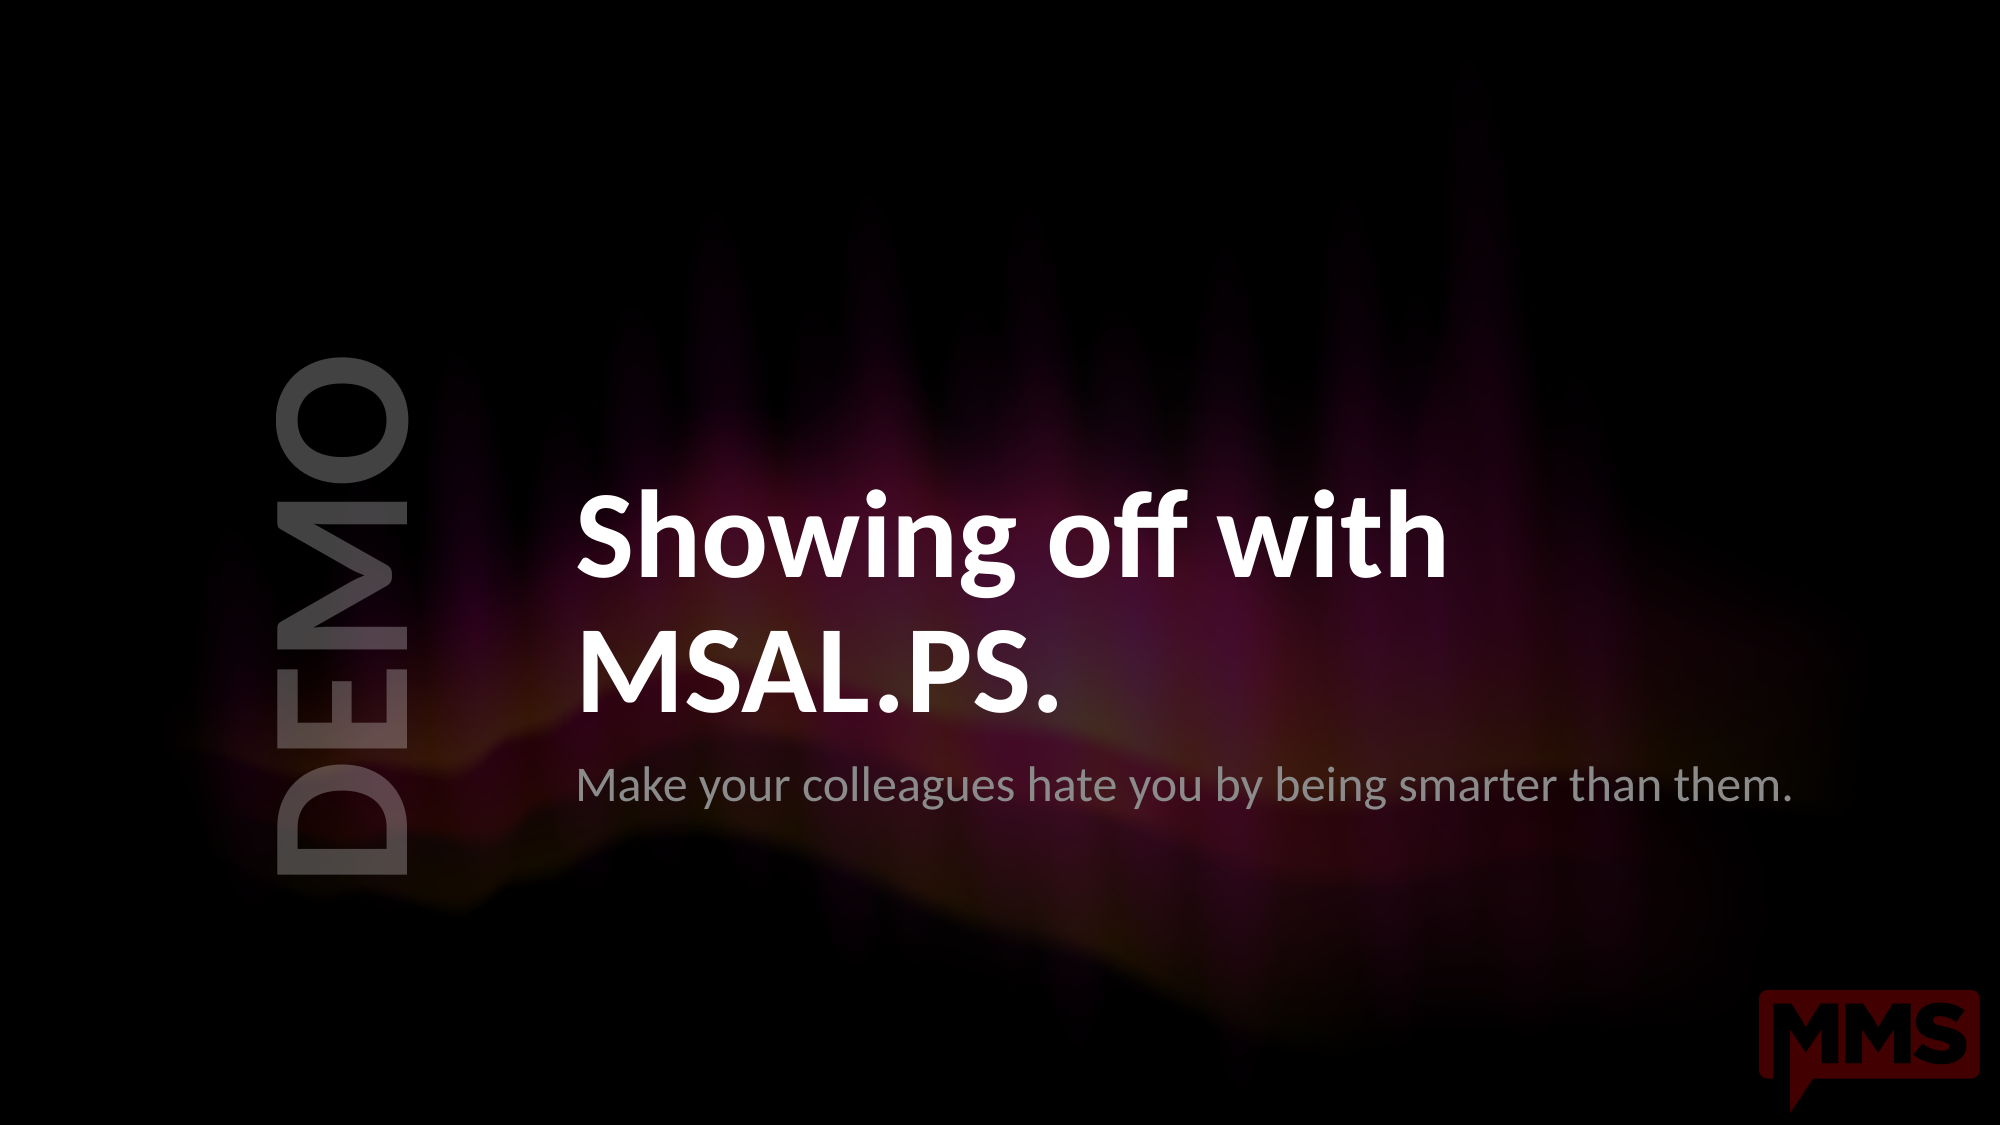

# Showing off with MSAL.PS.
Make your colleagues hate you by being smarter than them.